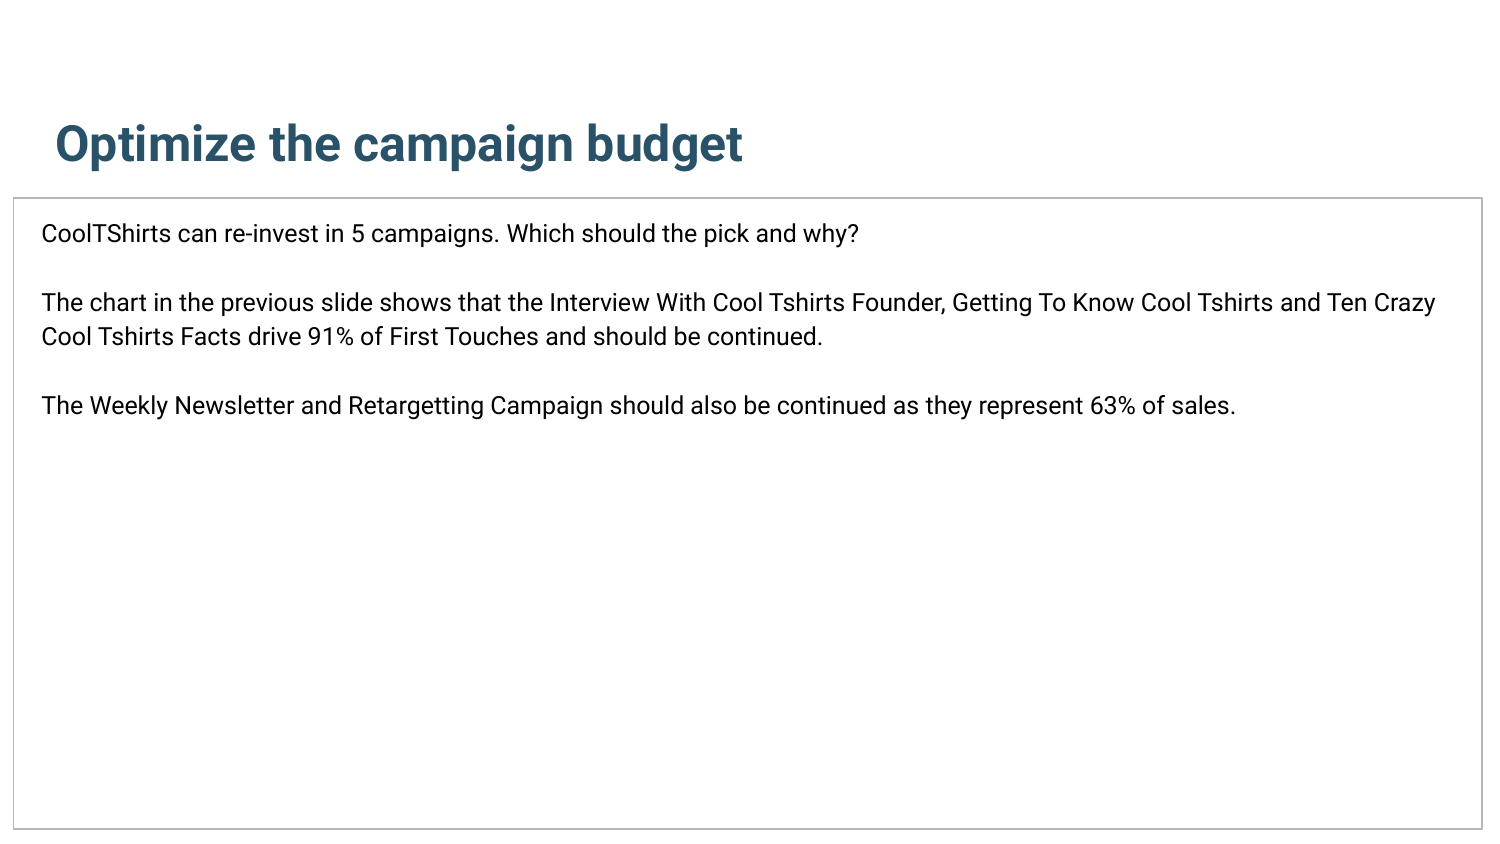

Optimize the campaign budget
CoolTShirts can re-invest in 5 campaigns. Which should the pick and why?

The chart in the previous slide shows that the Interview With Cool Tshirts Founder, Getting To Know Cool Tshirts and Ten Crazy Cool Tshirts Facts drive 91% of First Touches and should be continued.

The Weekly Newsletter and Retargetting Campaign should also be continued as they represent 63% of sales.